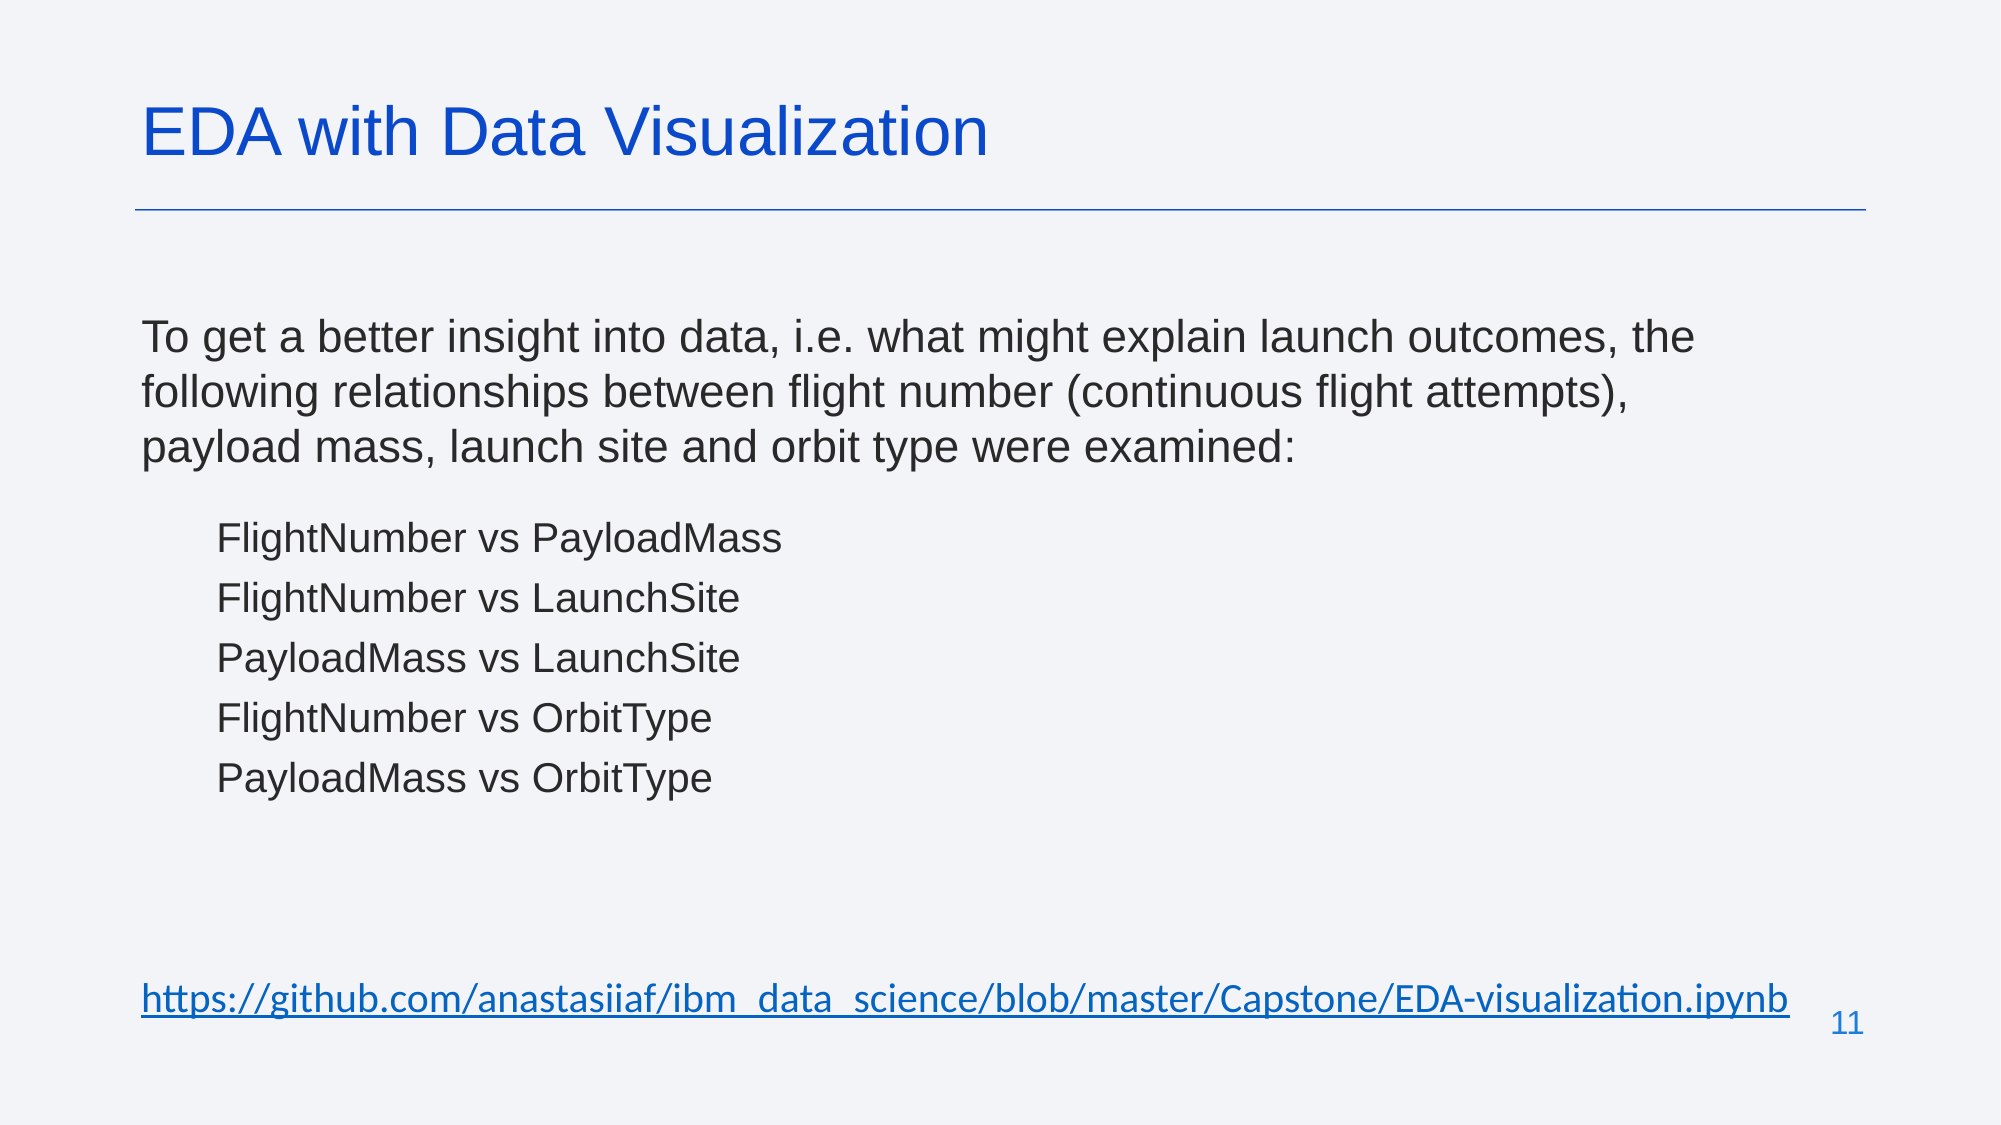

EDA with Data Visualization
To get a better insight into data, i.e. what might explain launch outcomes, the following relationships between flight number (continuous flight attempts), payload mass, launch site and orbit type were examined:
FlightNumber vs PayloadMass
FlightNumber vs LaunchSite
PayloadMass vs LaunchSite
FlightNumber vs OrbitType
PayloadMass vs OrbitType

https://github.com/anastasiiaf/ibm_data_science/blob/master/Capstone/EDA-visualization.ipynb

11